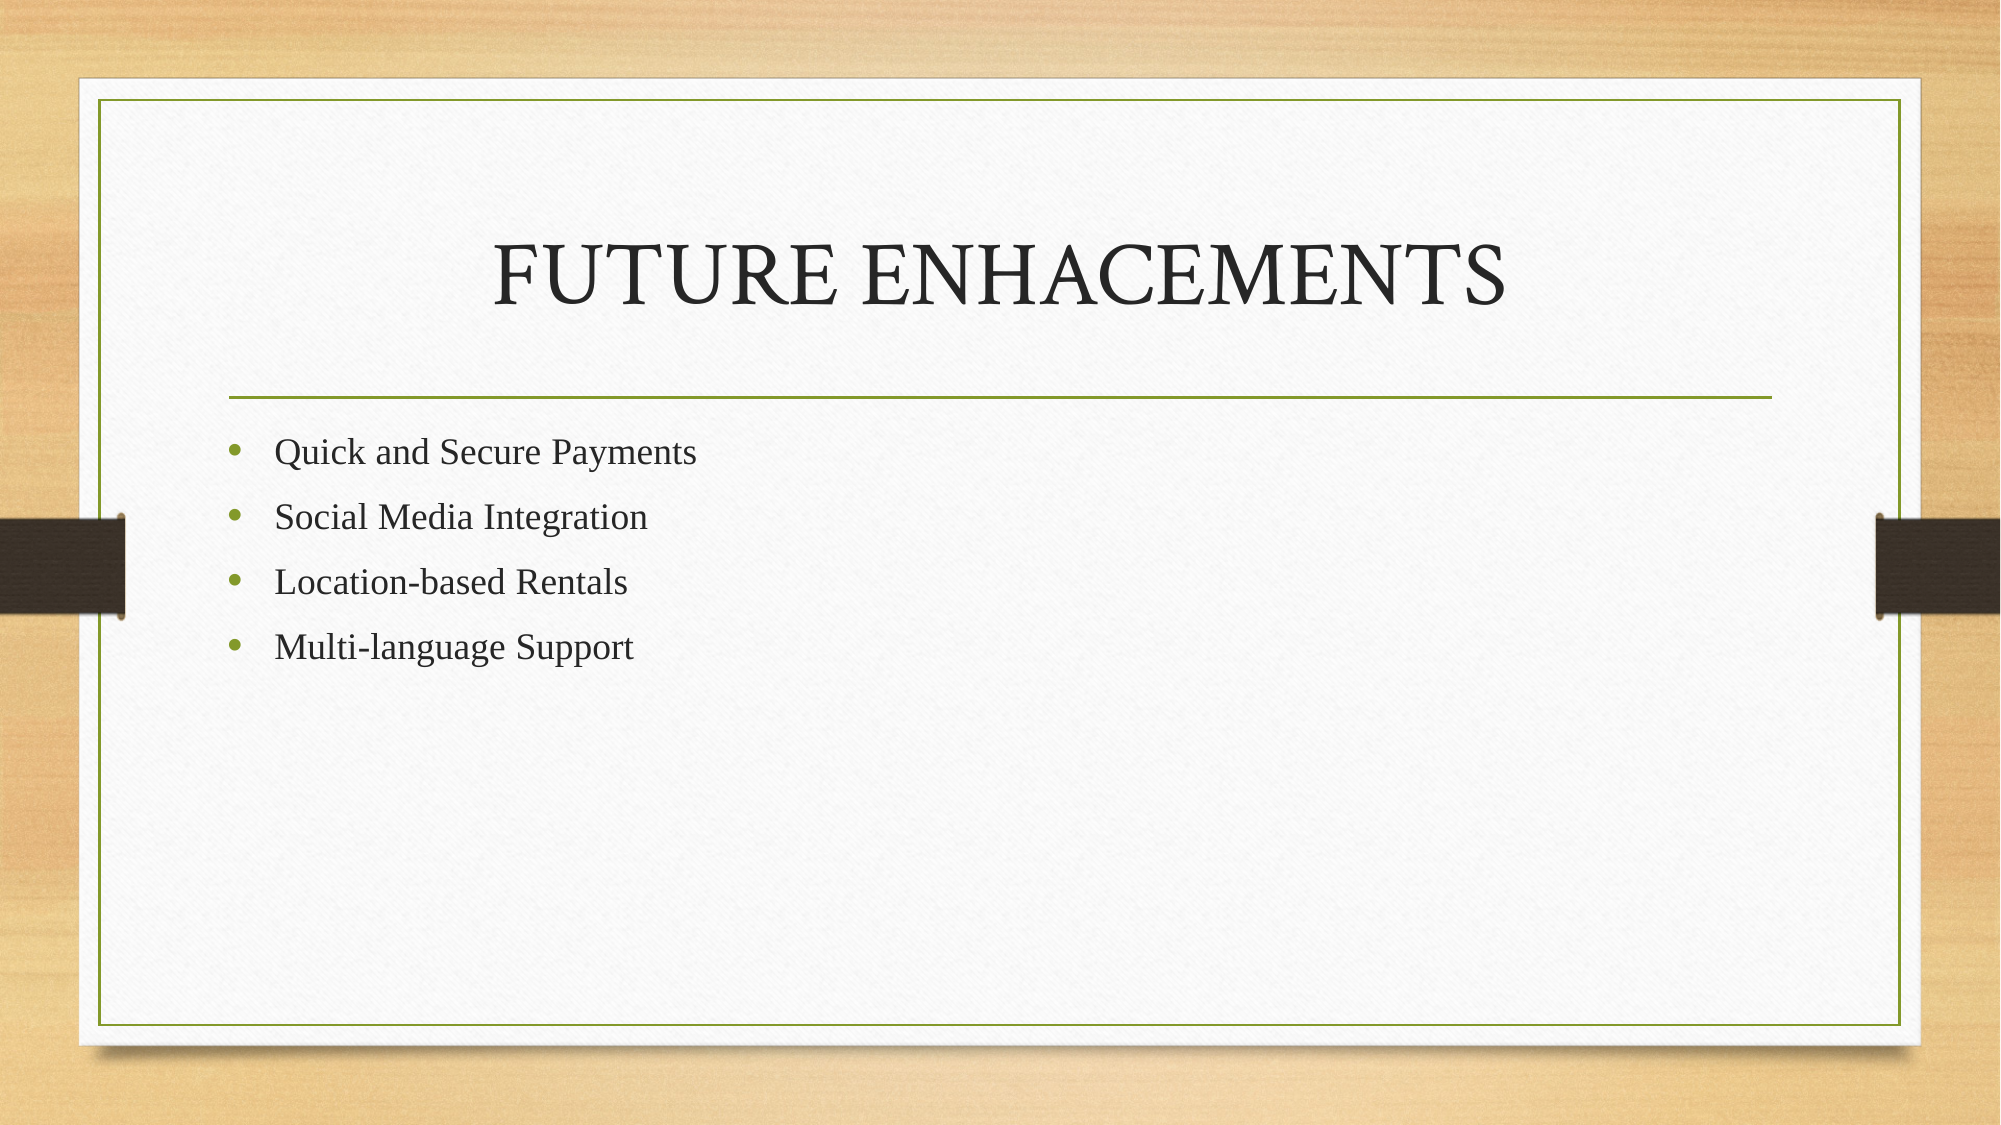

# FUTURE ENHACEMENTS
Quick and Secure Payments
Social Media Integration
Location-based Rentals
Multi-language Support